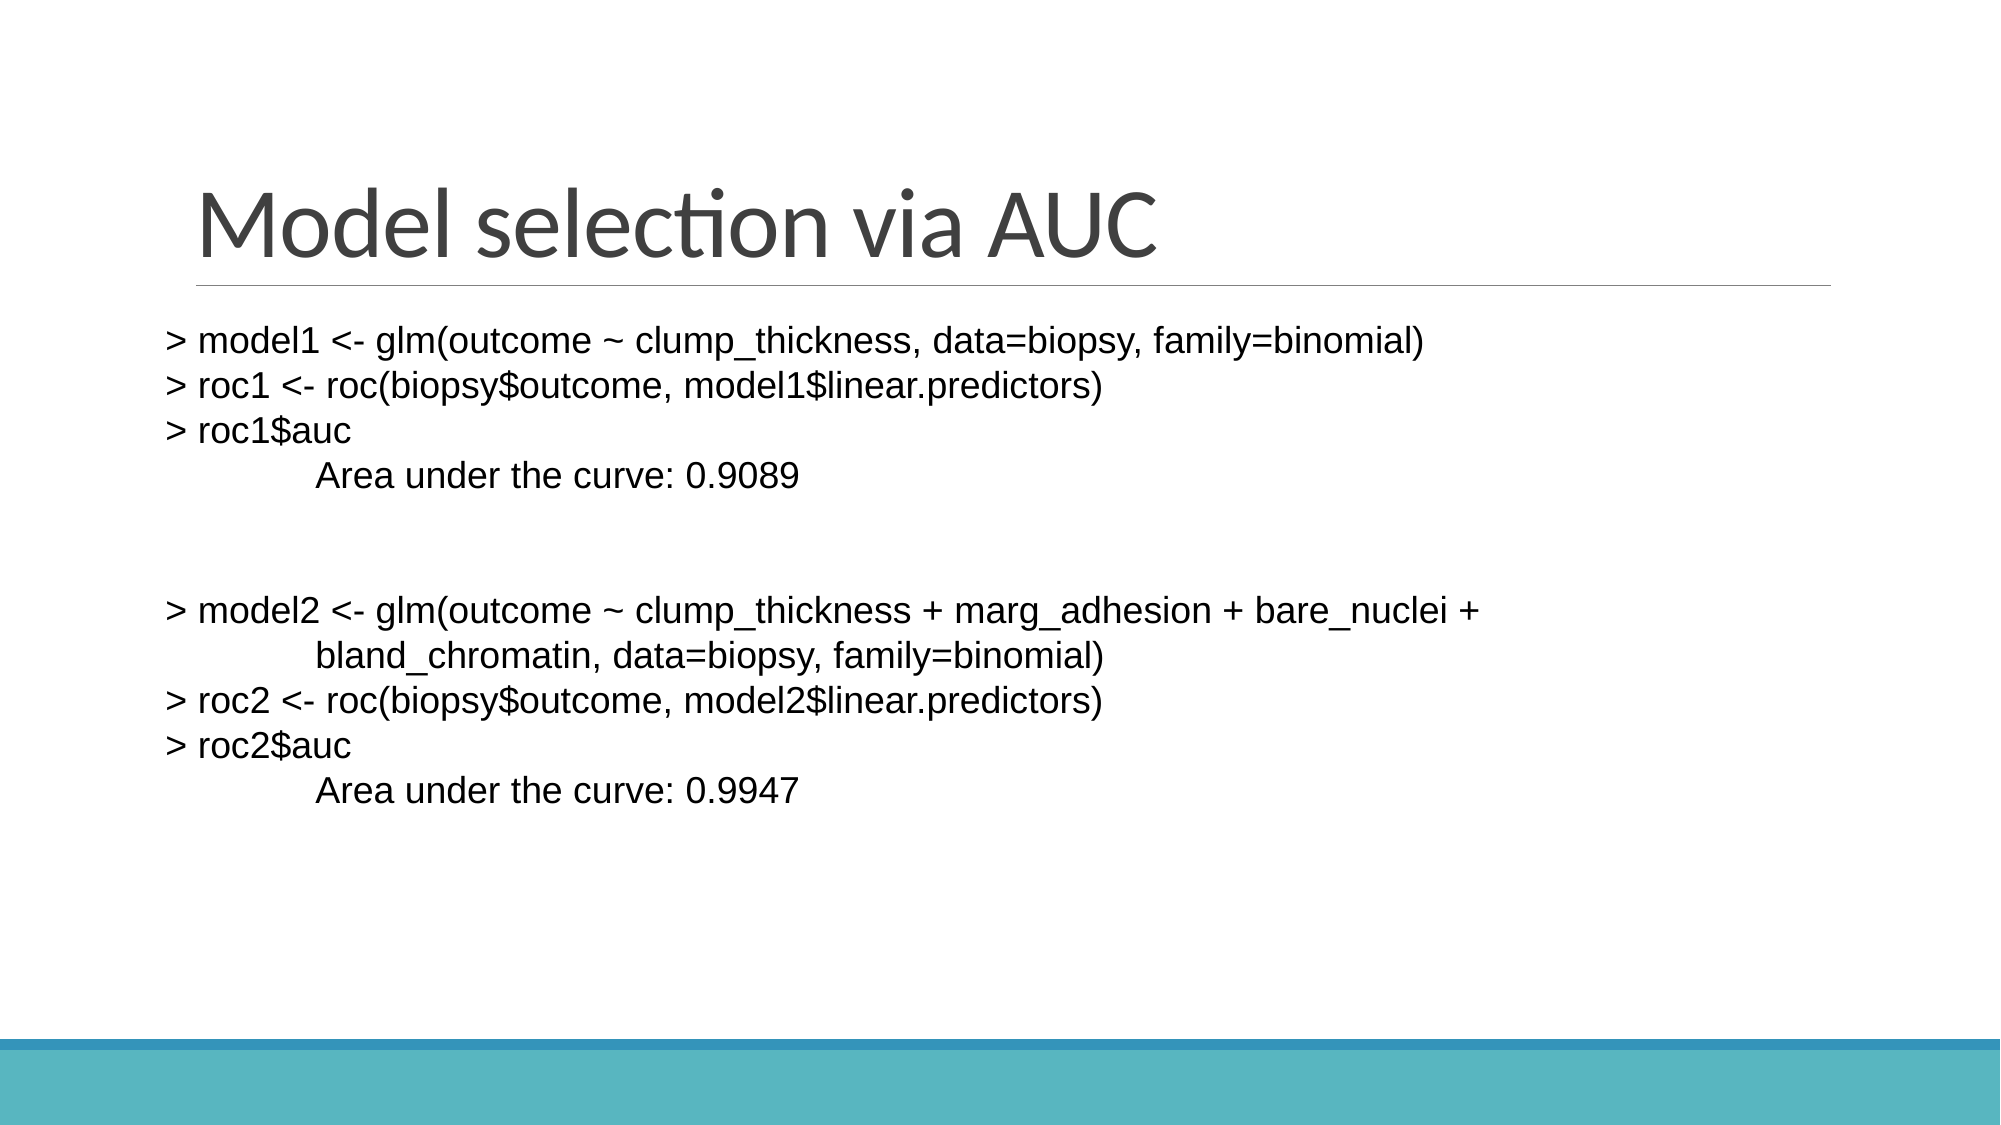

# Model selection via AUC
> model1 <- glm(outcome ~ clump_thickness, data=biopsy, family=binomial)
> roc1 <- roc(biopsy$outcome, model1$linear.predictors)
> roc1$auc
	Area under the curve: 0.9089

> model2 <- glm(outcome ~ clump_thickness + marg_adhesion + bare_nuclei + 					bland_chromatin, data=biopsy, family=binomial)
> roc2 <- roc(biopsy$outcome, model2$linear.predictors)
> roc2$auc
	Area under the curve: 0.9947